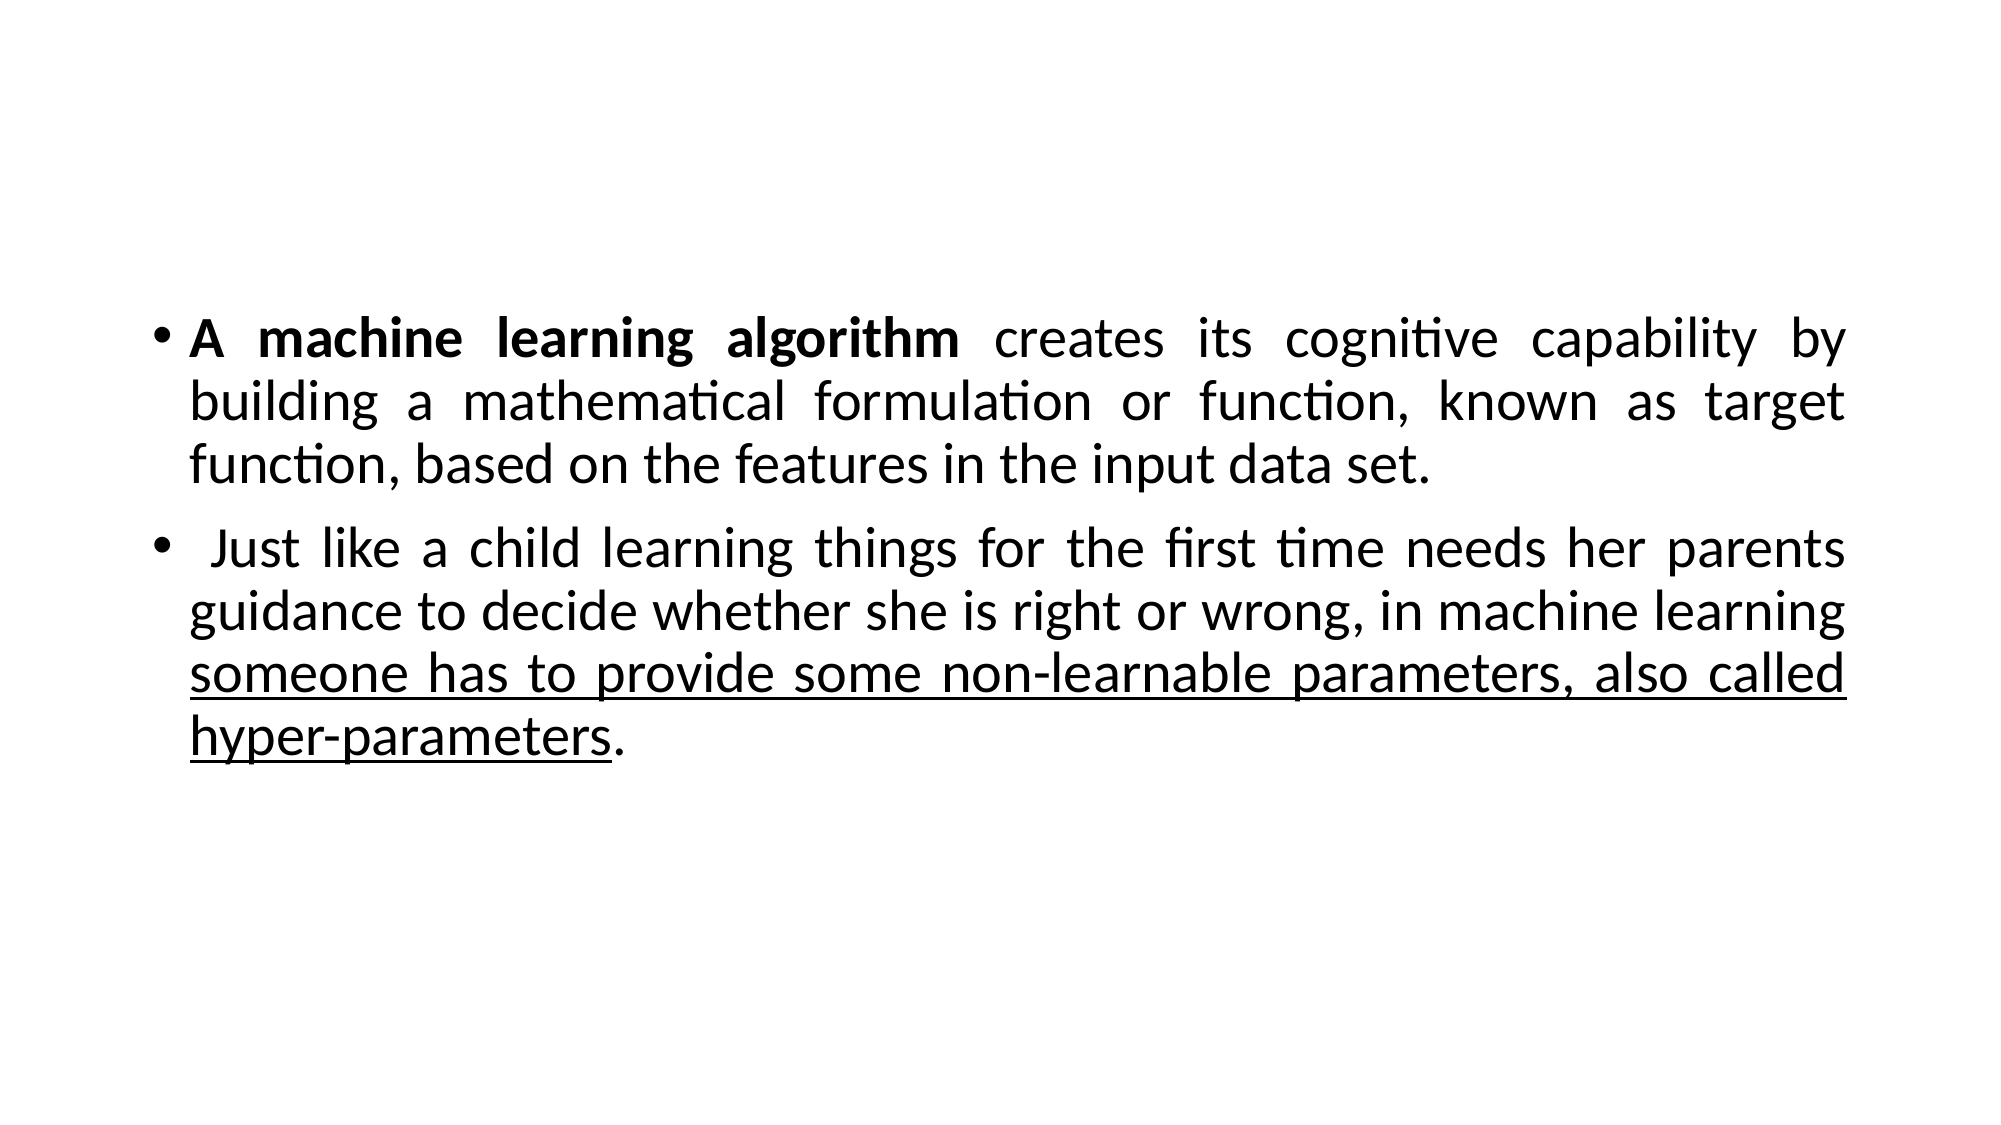

#
A machine learning algorithm creates its cognitive capability by building a mathematical formulation or function, known as target function, based on the features in the input data set.
 Just like a child learning things for the first time needs her parents guidance to decide whether she is right or wrong, in machine learning someone has to provide some non-learnable parameters, also called hyper-parameters.